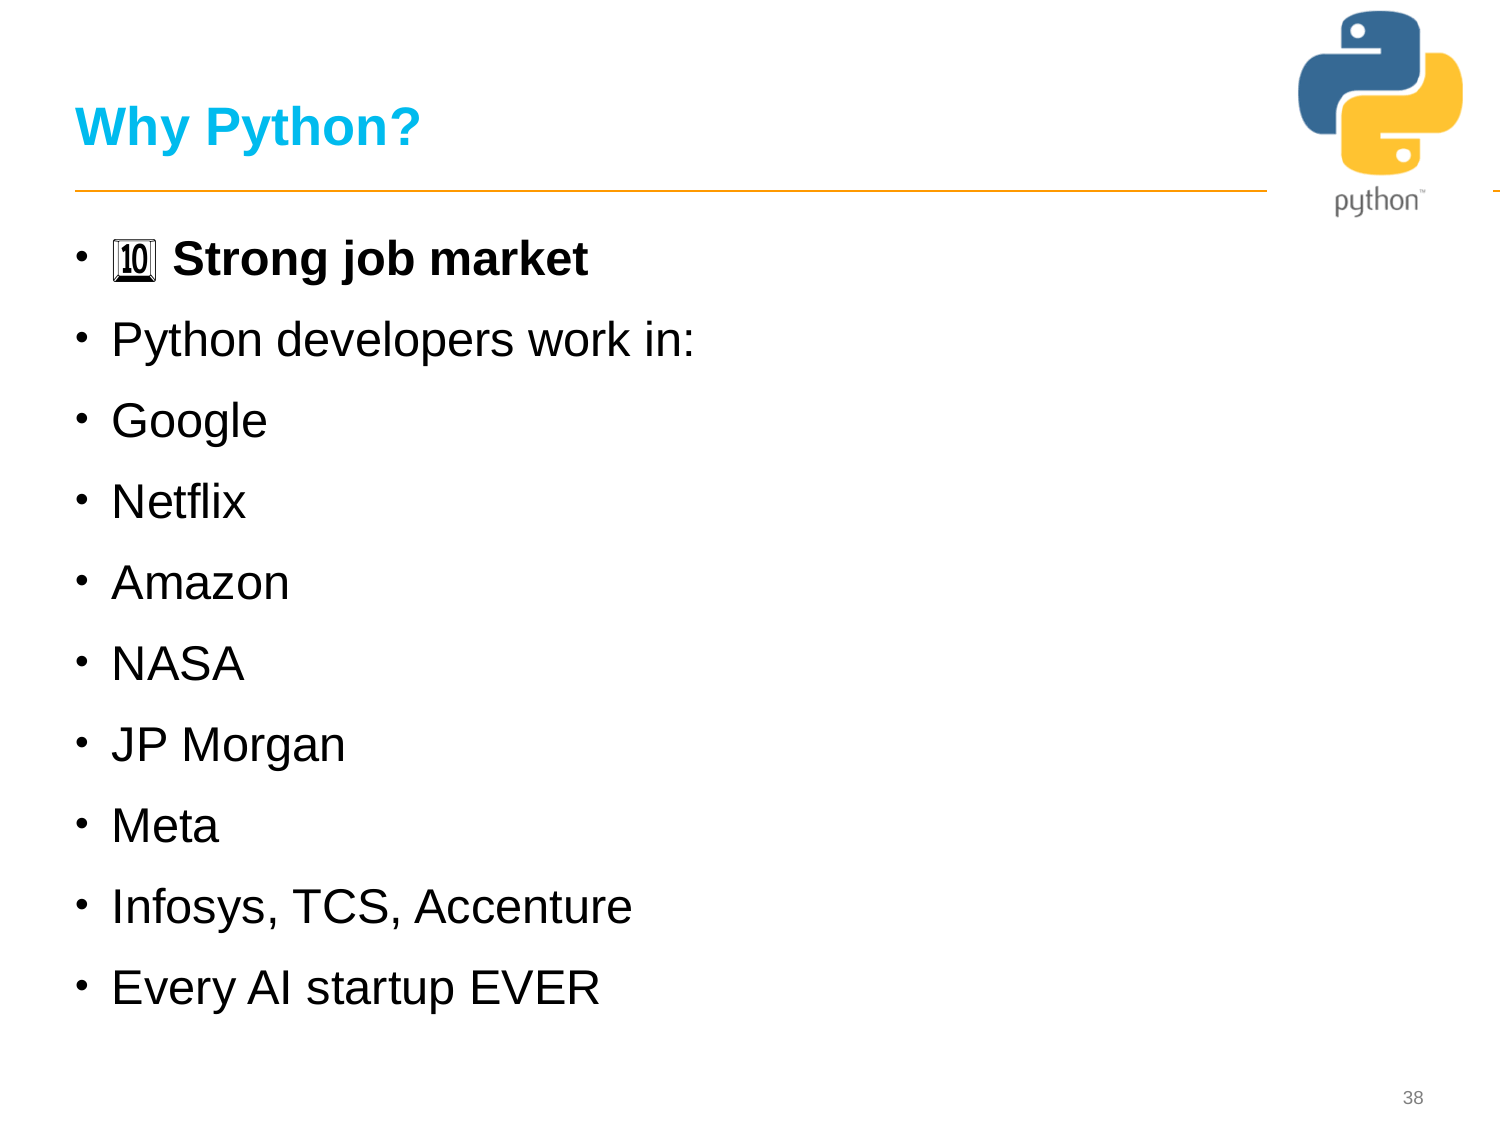

# Why Python?
🔟 Strong job market
Python developers work in:
Google
Netflix
Amazon
NASA
JP Morgan
Meta
Infosys, TCS, Accenture
Every AI startup EVER